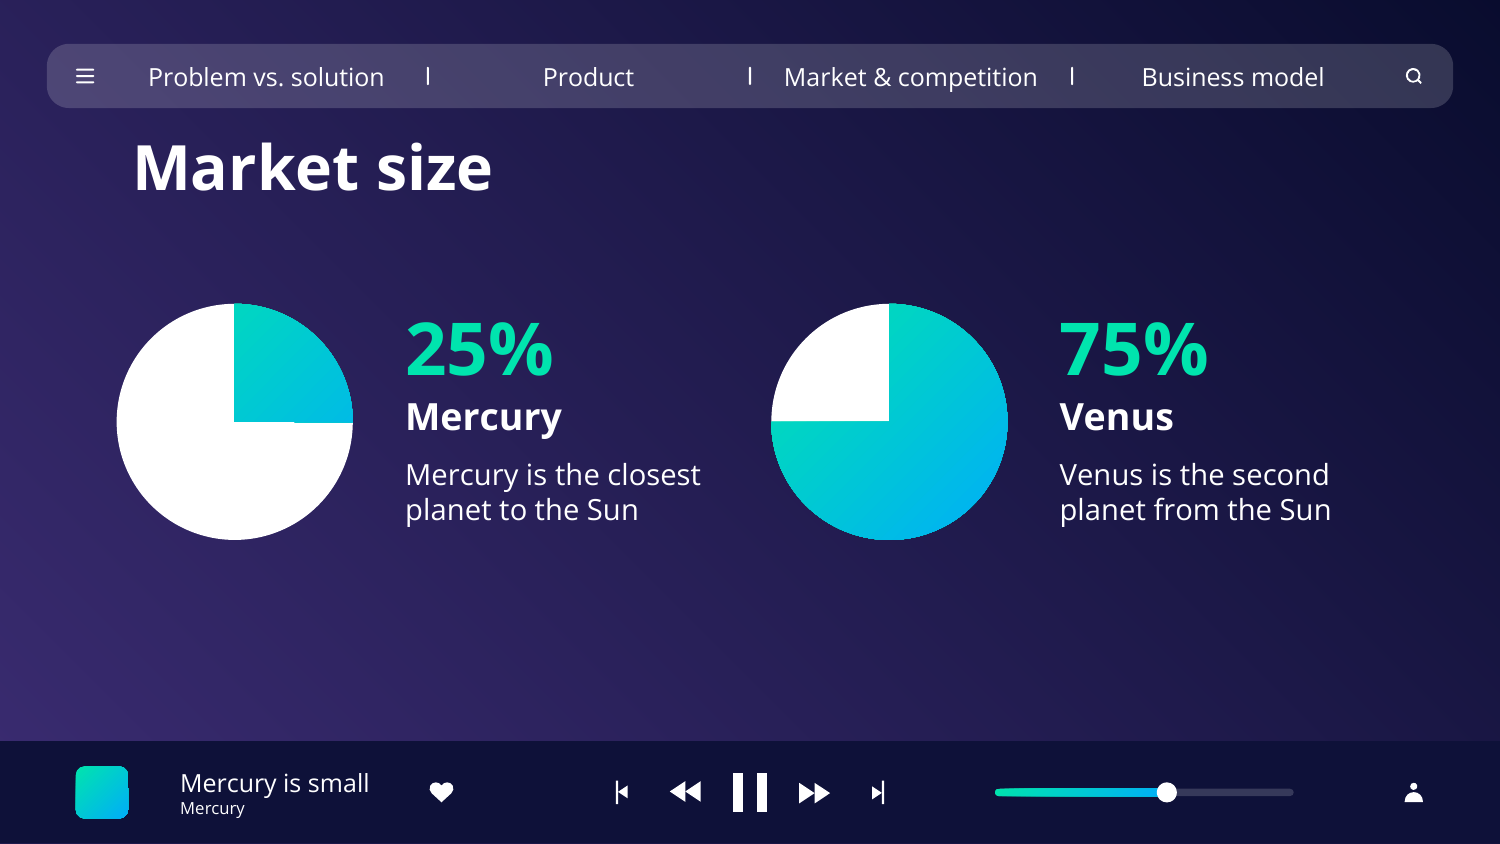

Problem vs. solution
Product
Market & competition
Business model
Market size

# 25%

75%
Mercury
Venus
Mercury is the closest planet to the Sun
Venus is the second planet from the Sun
Mercury is small
Mercury